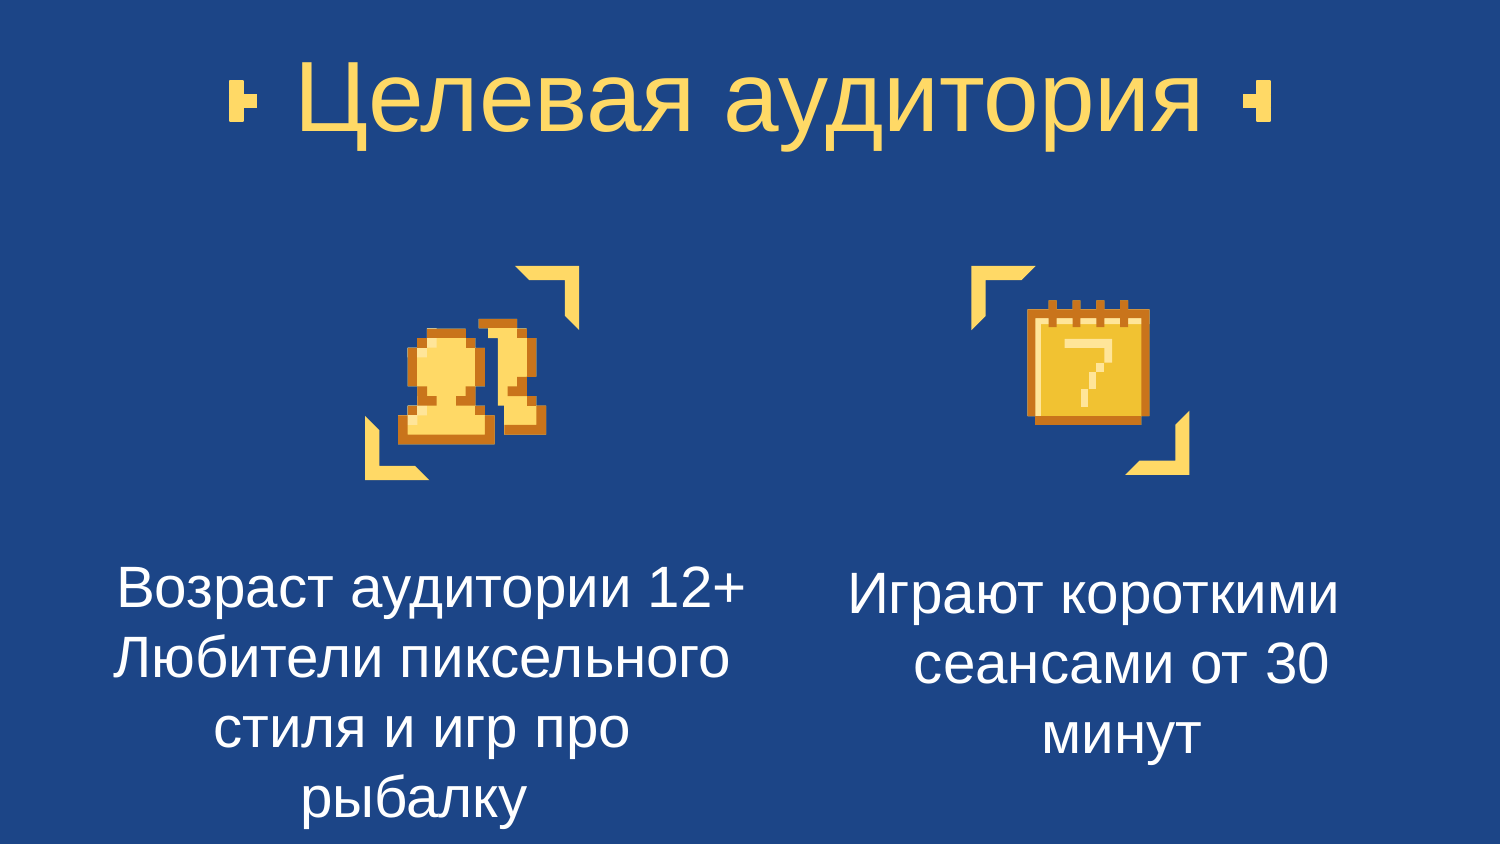

# Целевая аудитория

Возраст аудитории 12+
Любители пиксельного стиля и игр про рыбалку

Играют короткими сеансами от 30 минут